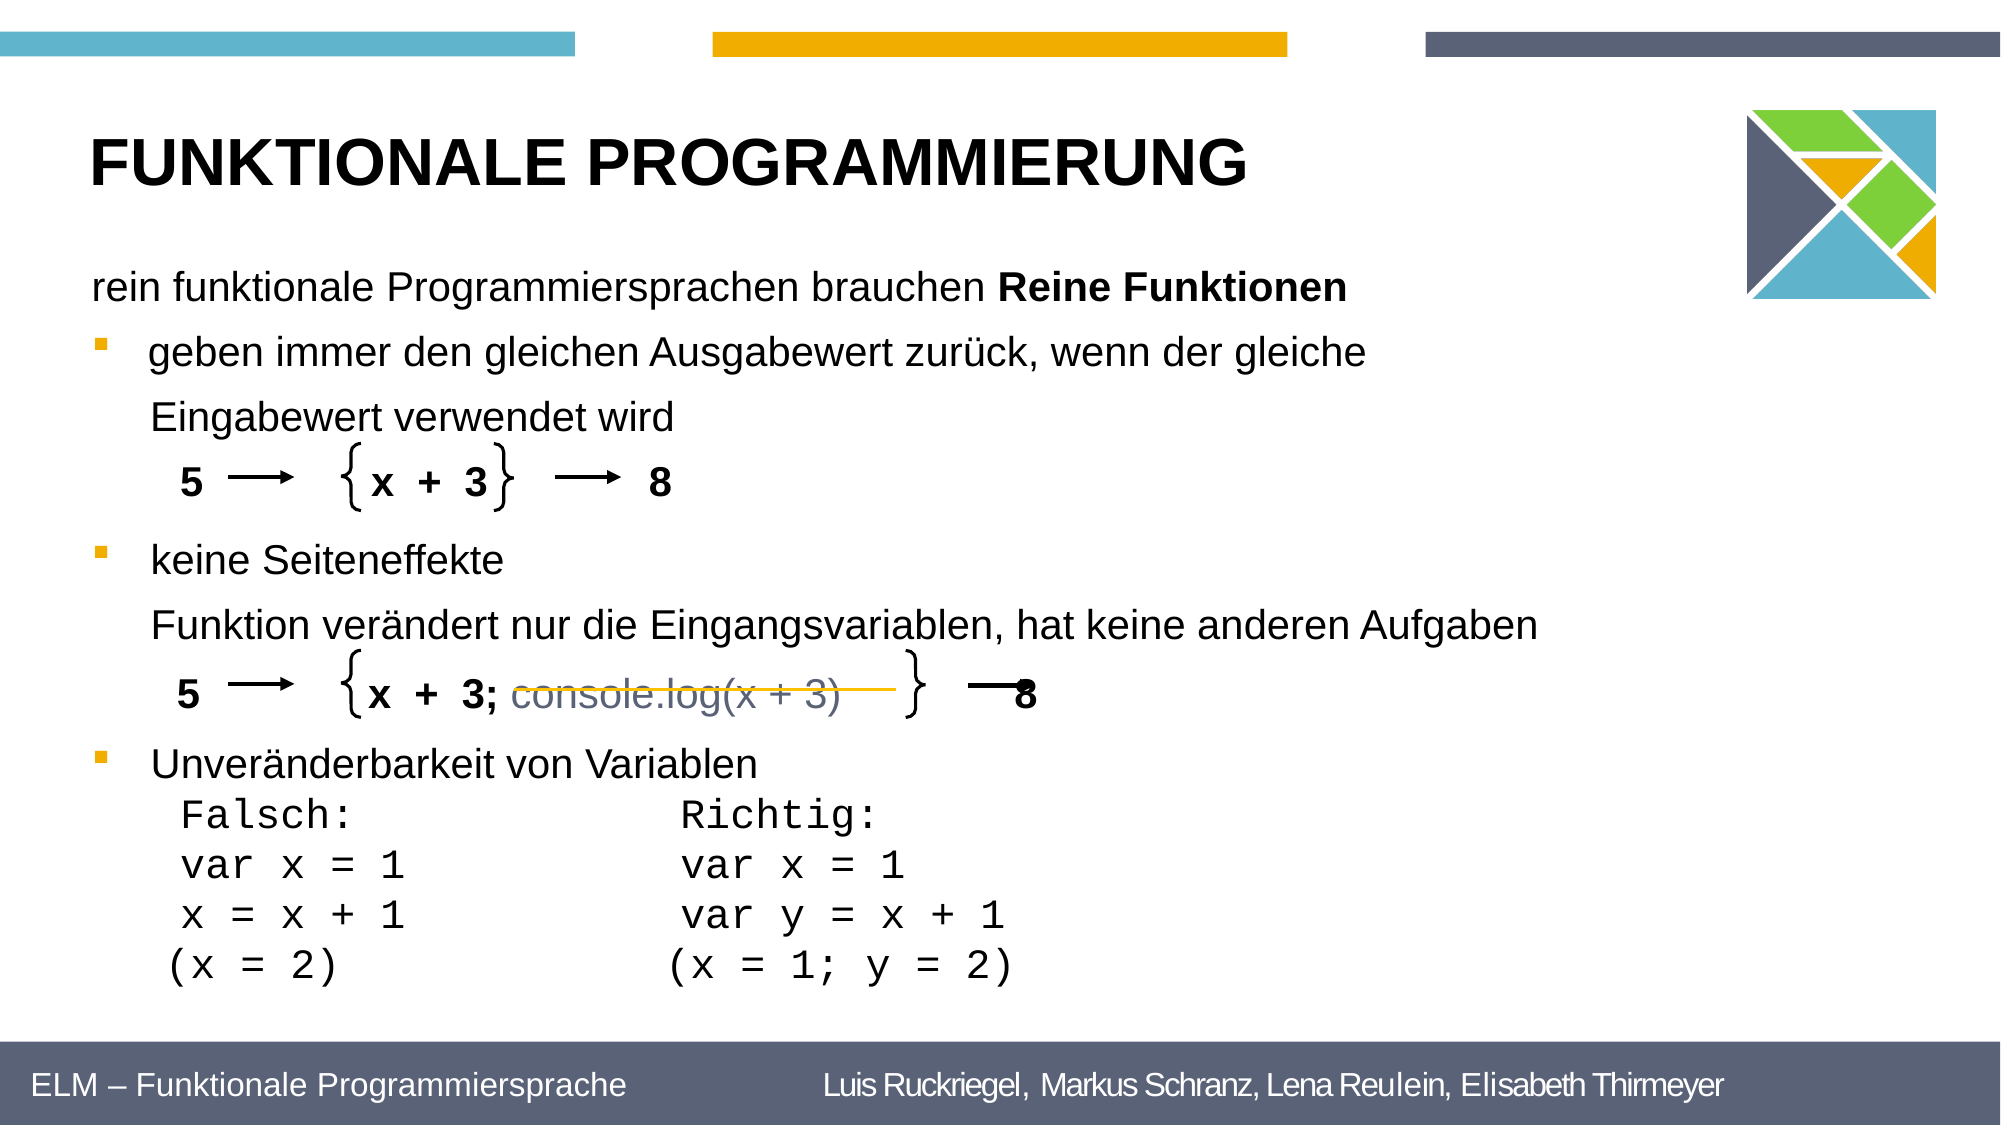

FUNKTIONALE PROGRAMMIERUNG
rein funktionale Programmiersprachen brauchen Reine Funktionen
geben immer den gleichen Ausgabewert zurück, wenn der gleiche
	Eingabewert verwendet wird
	5 	x  +  3              8

	keine Seiteneffekte
	Funktion verändert nur die Eingangsvariablen, hat keine anderen Aufgaben

Unveränderbarkeit von Variablen
	Falsch:	Richtig:
	var x = 1	var x = 1
	x = x + 1	var y = x + 1
	(x = 2)	(x = 1; y = 2)

5	x  +  3; console.log(x + 3)               8